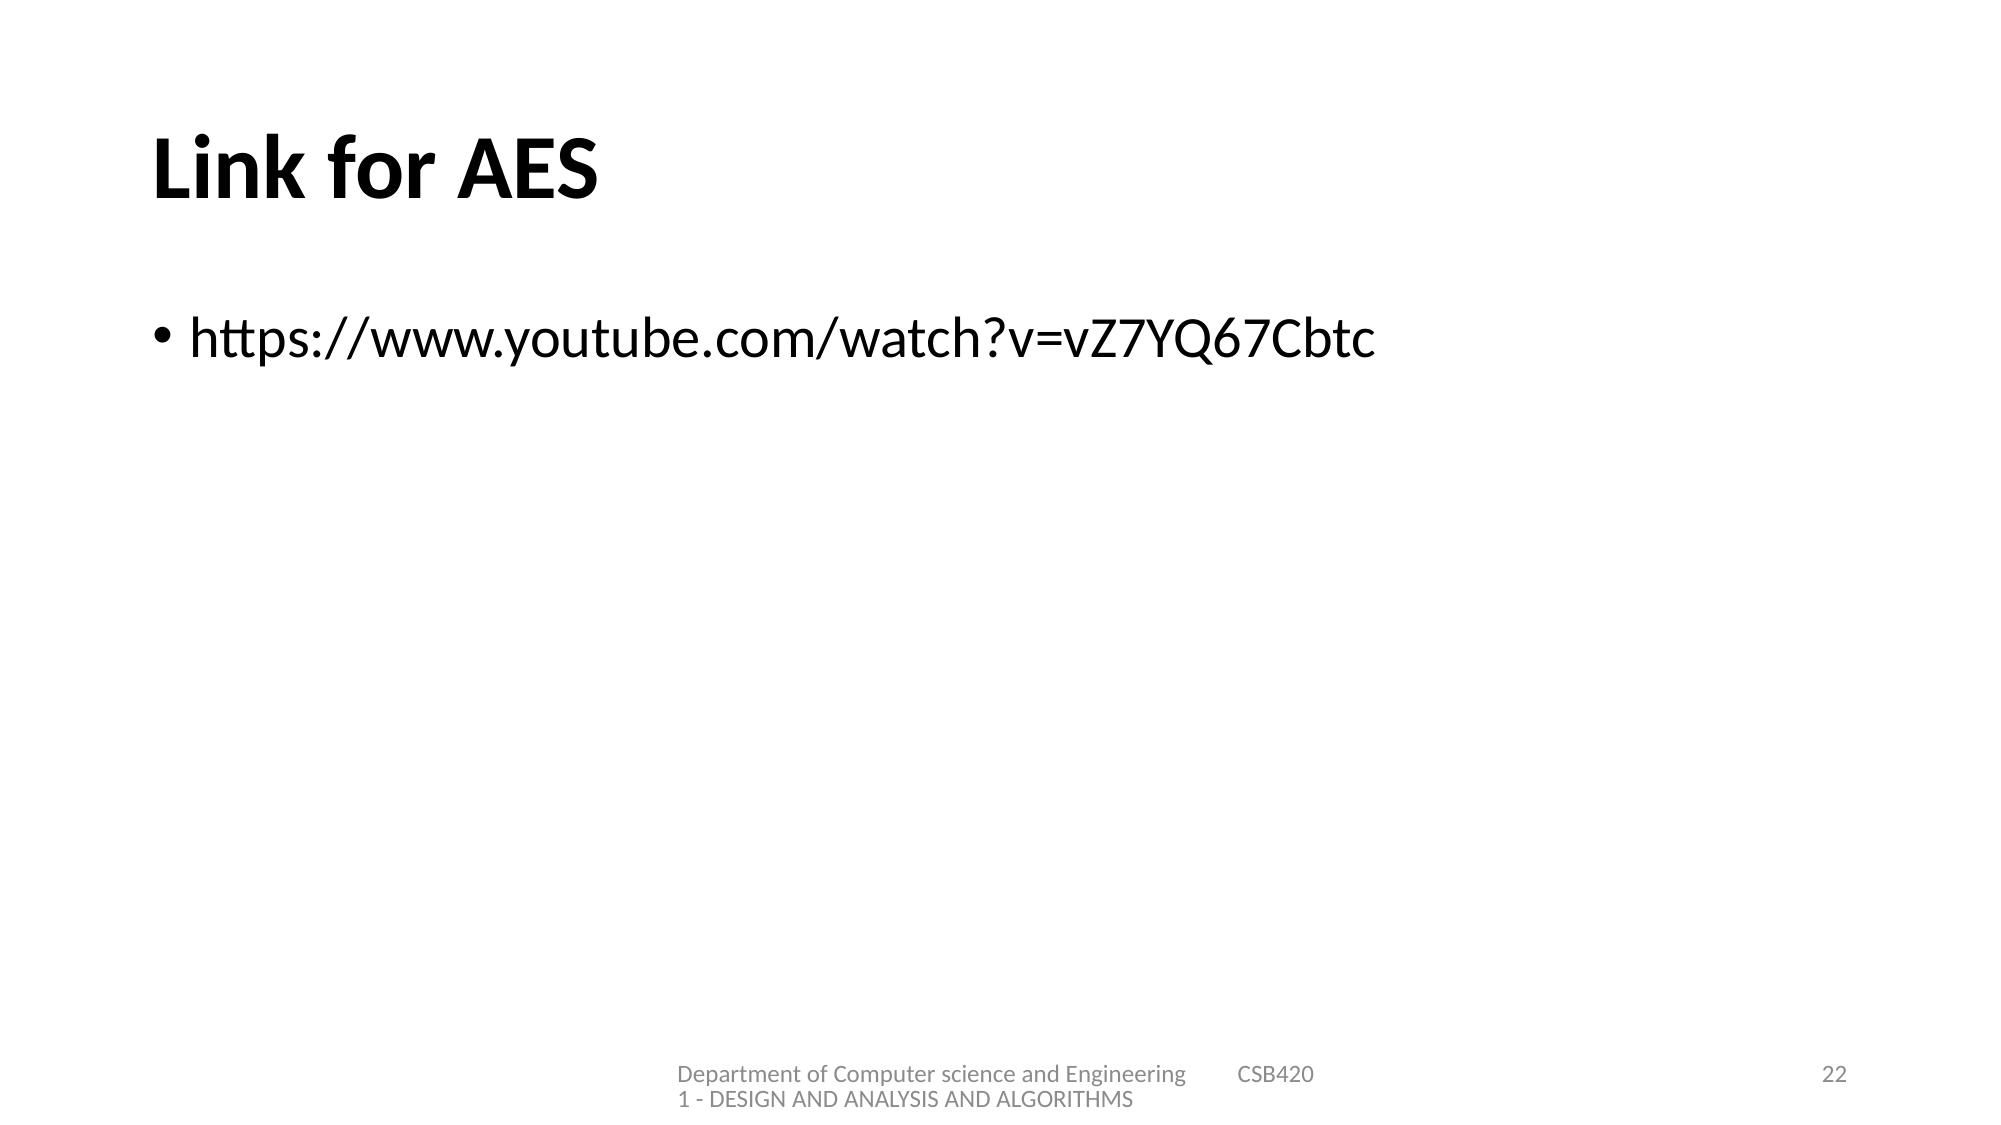

# Link for AES
https://www.youtube.com/watch?v=vZ7YQ67Cbtc
Department of Computer science and Engineering         CSB4201 - DESIGN AND ANALYSIS AND ALGORITHMS
22